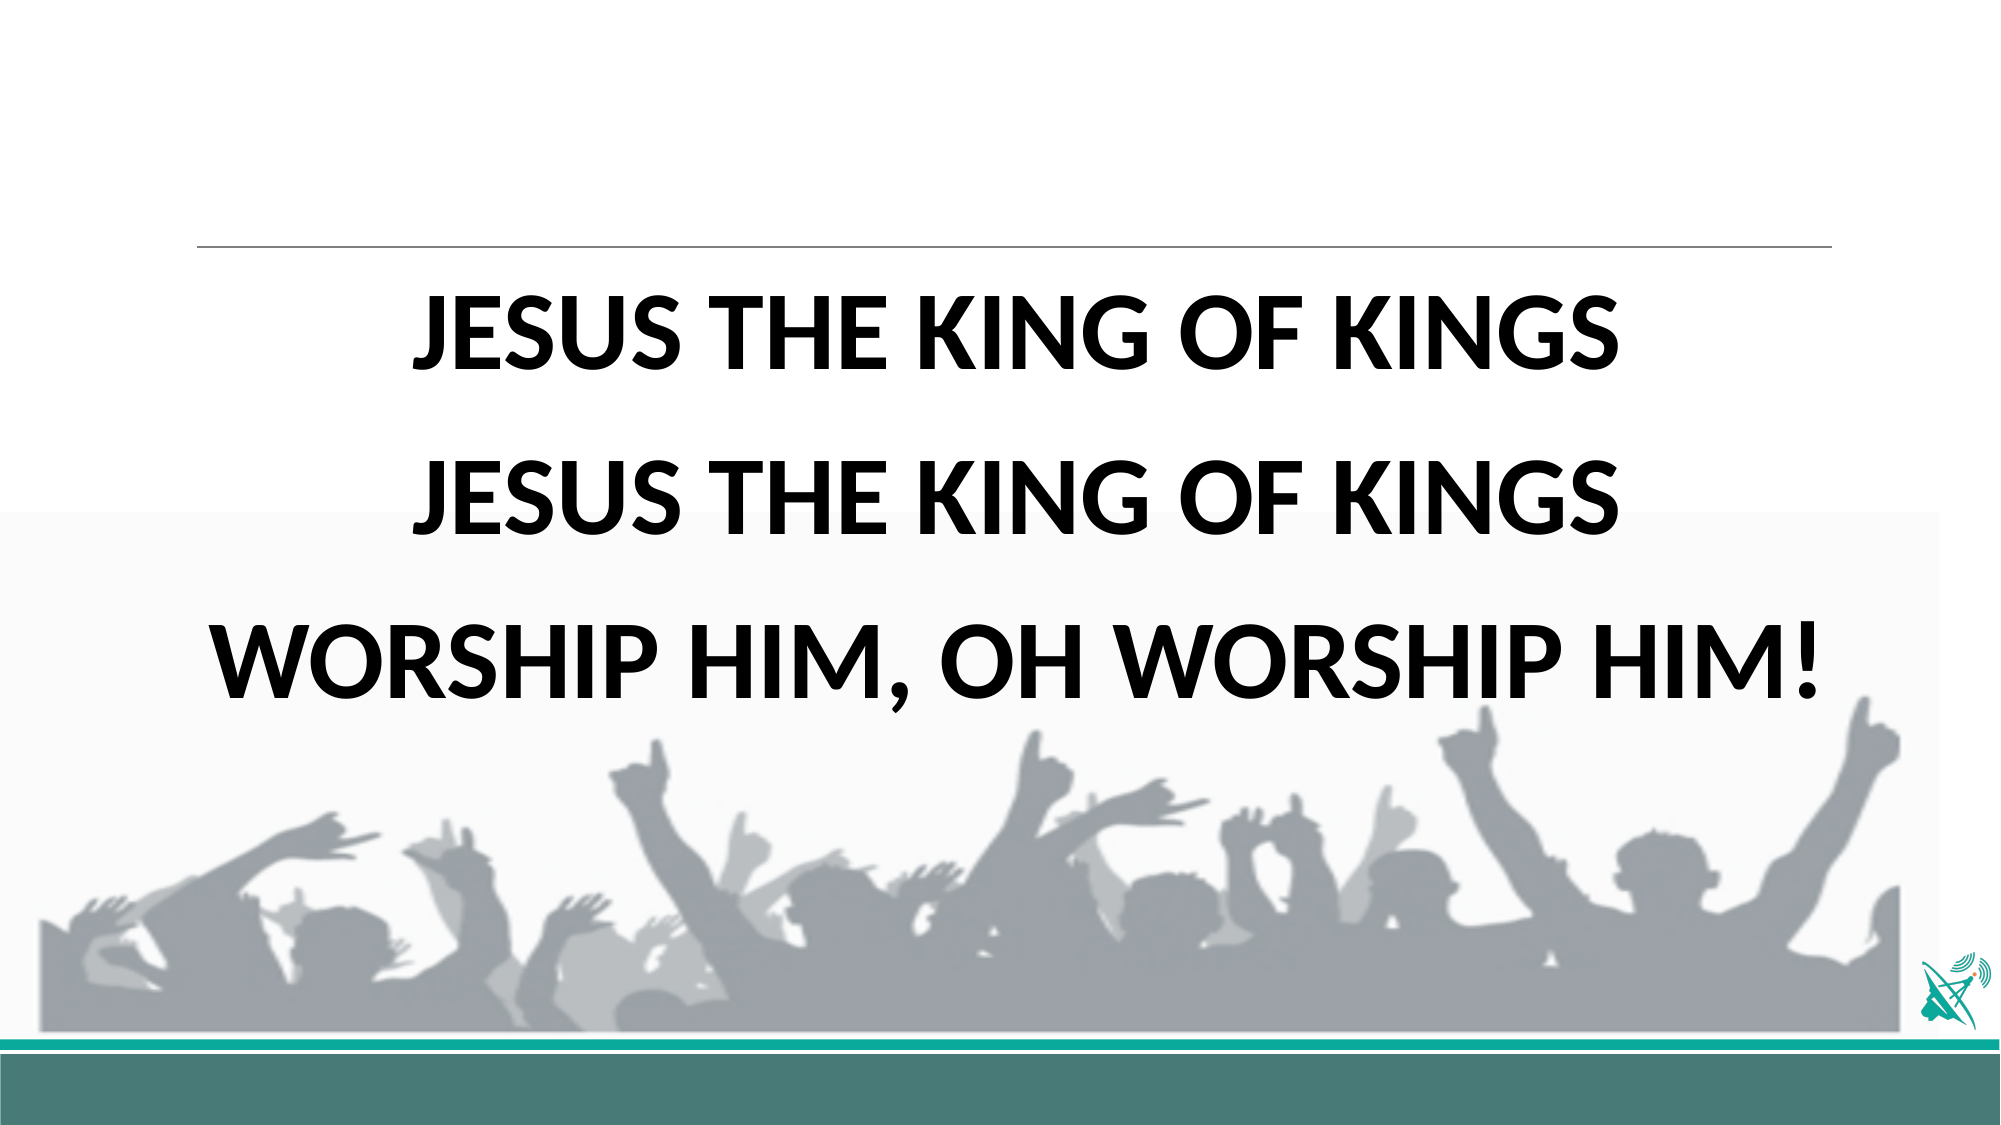

JESUS THE KING OF KINGS
JESUS THE KING OF KINGS
WORSHIP HIM, OH WORSHIP HIM!